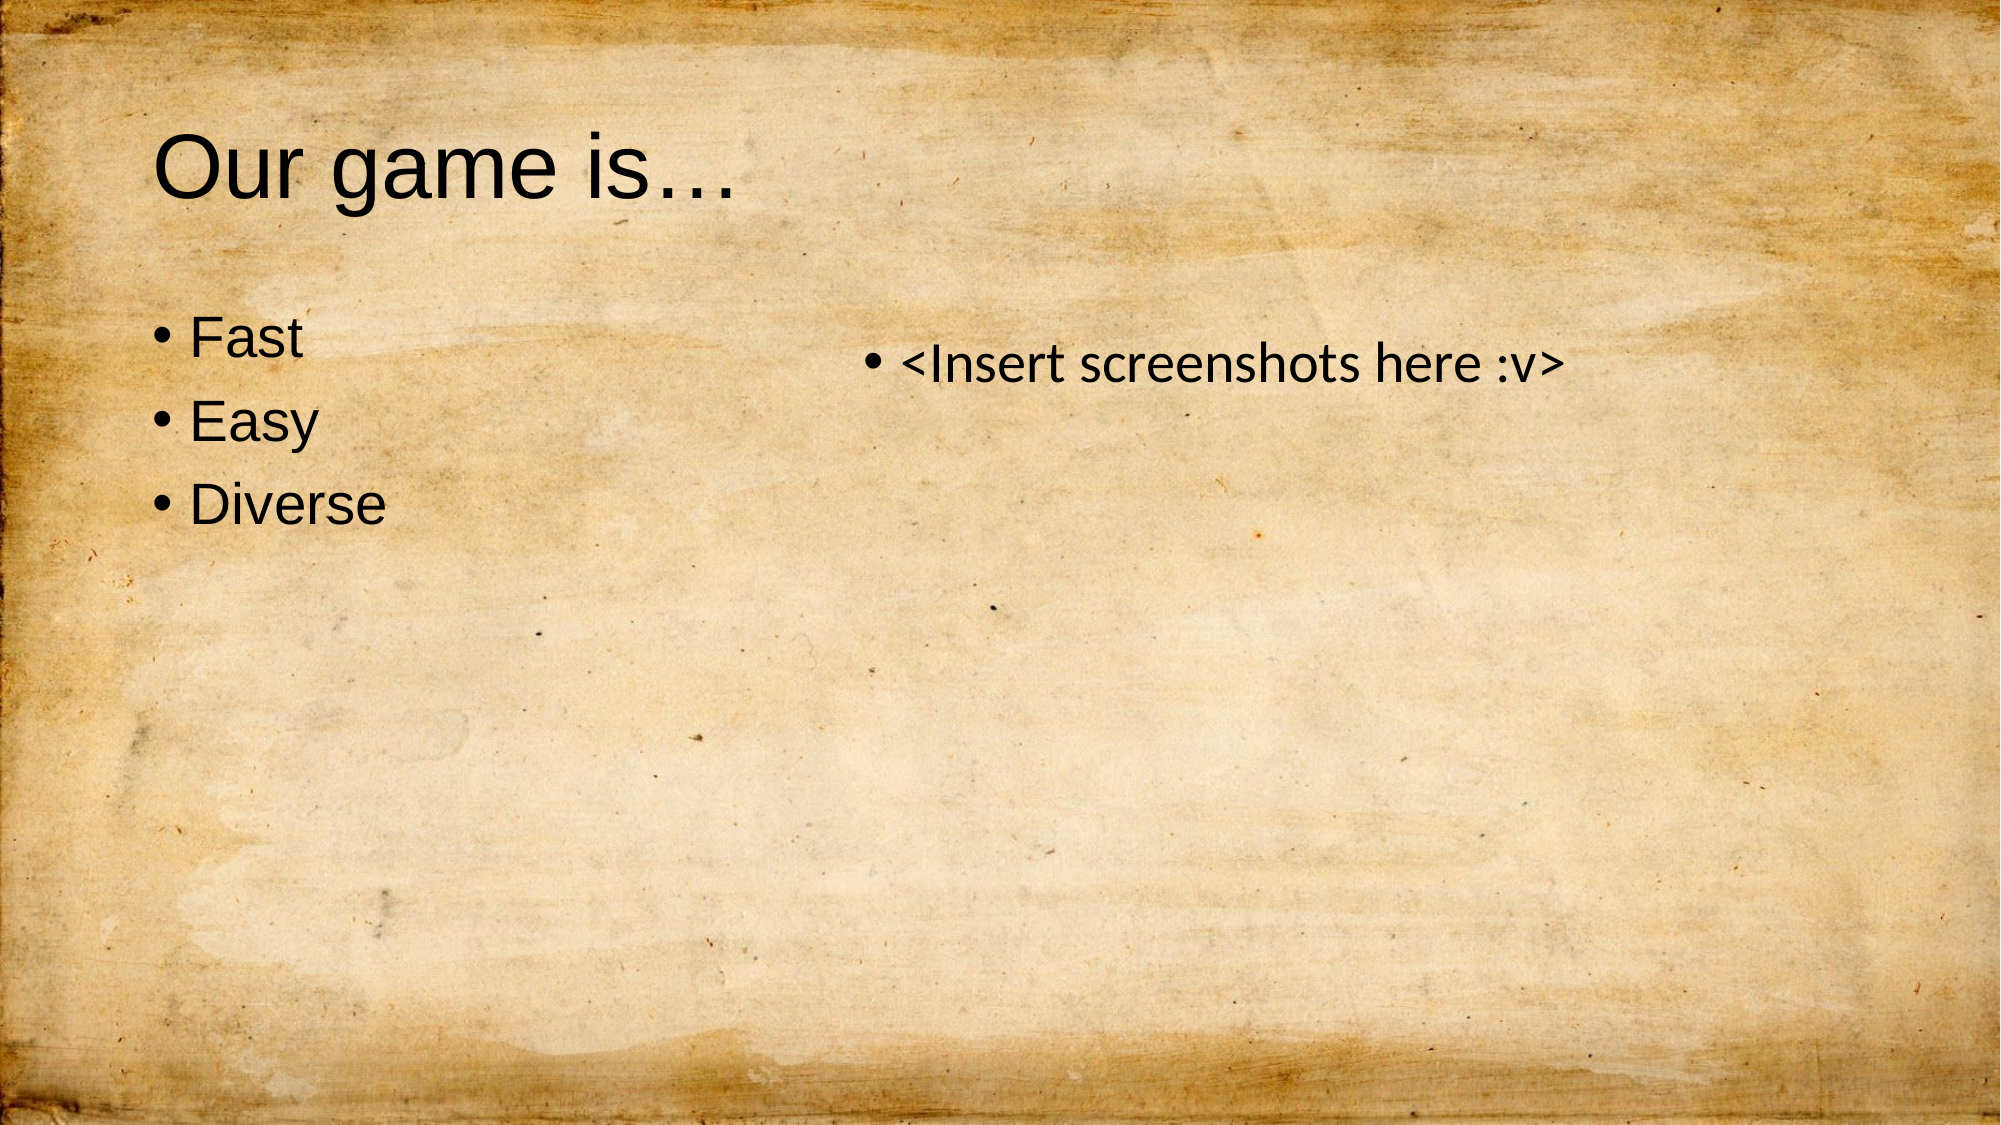

# Our game is…
Fast
Easy
Diverse
<Insert screenshots here :v>